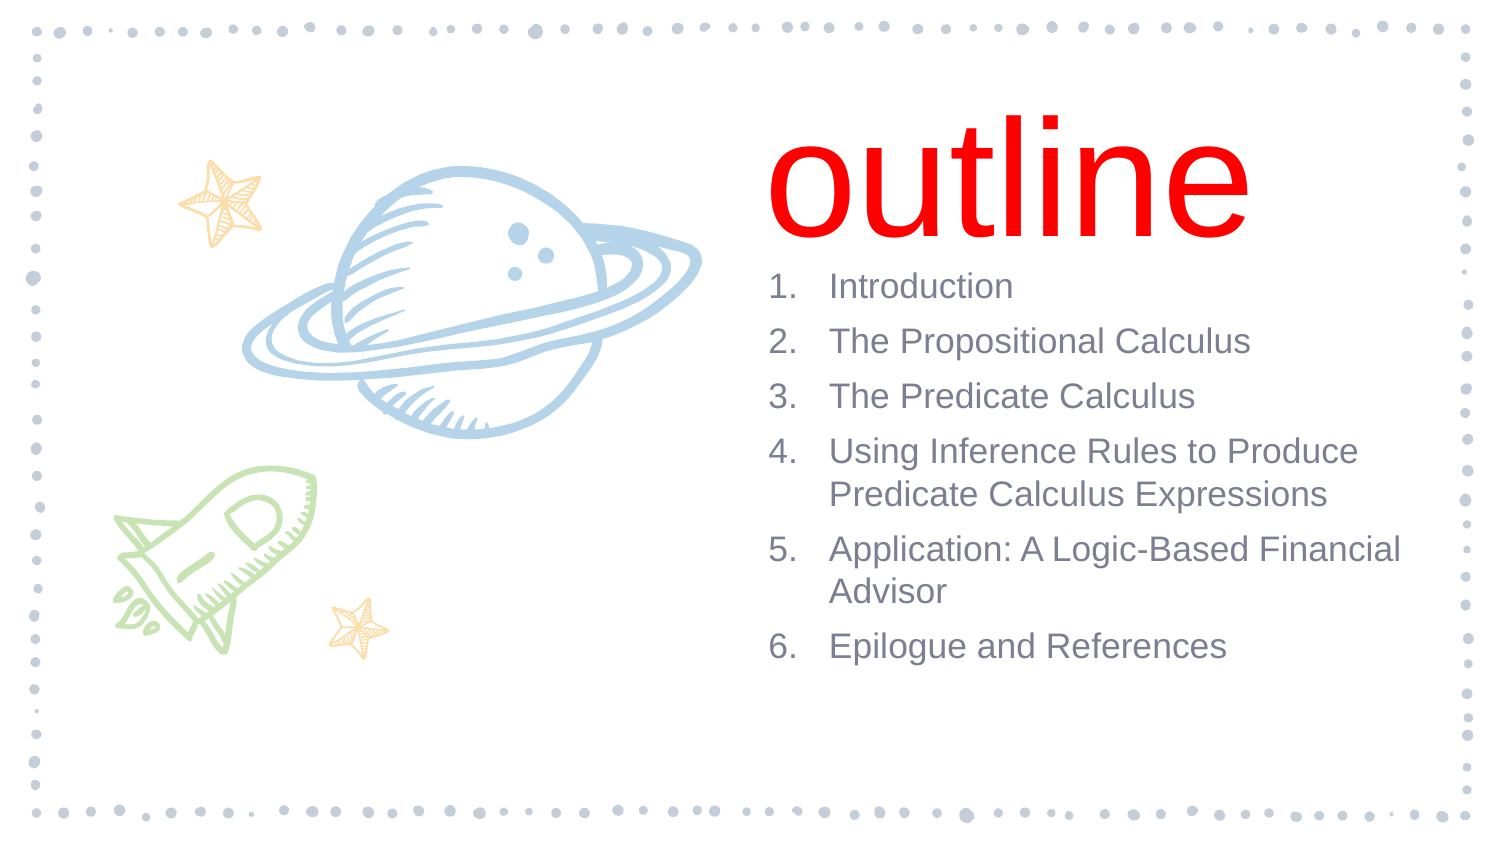

outline

Introduction
The Propositional Calculus
The Predicate Calculus
Using Inference Rules to Produce Predicate Calculus Expressions
Application: A Logic-Based Financial Advisor
Epilogue and References